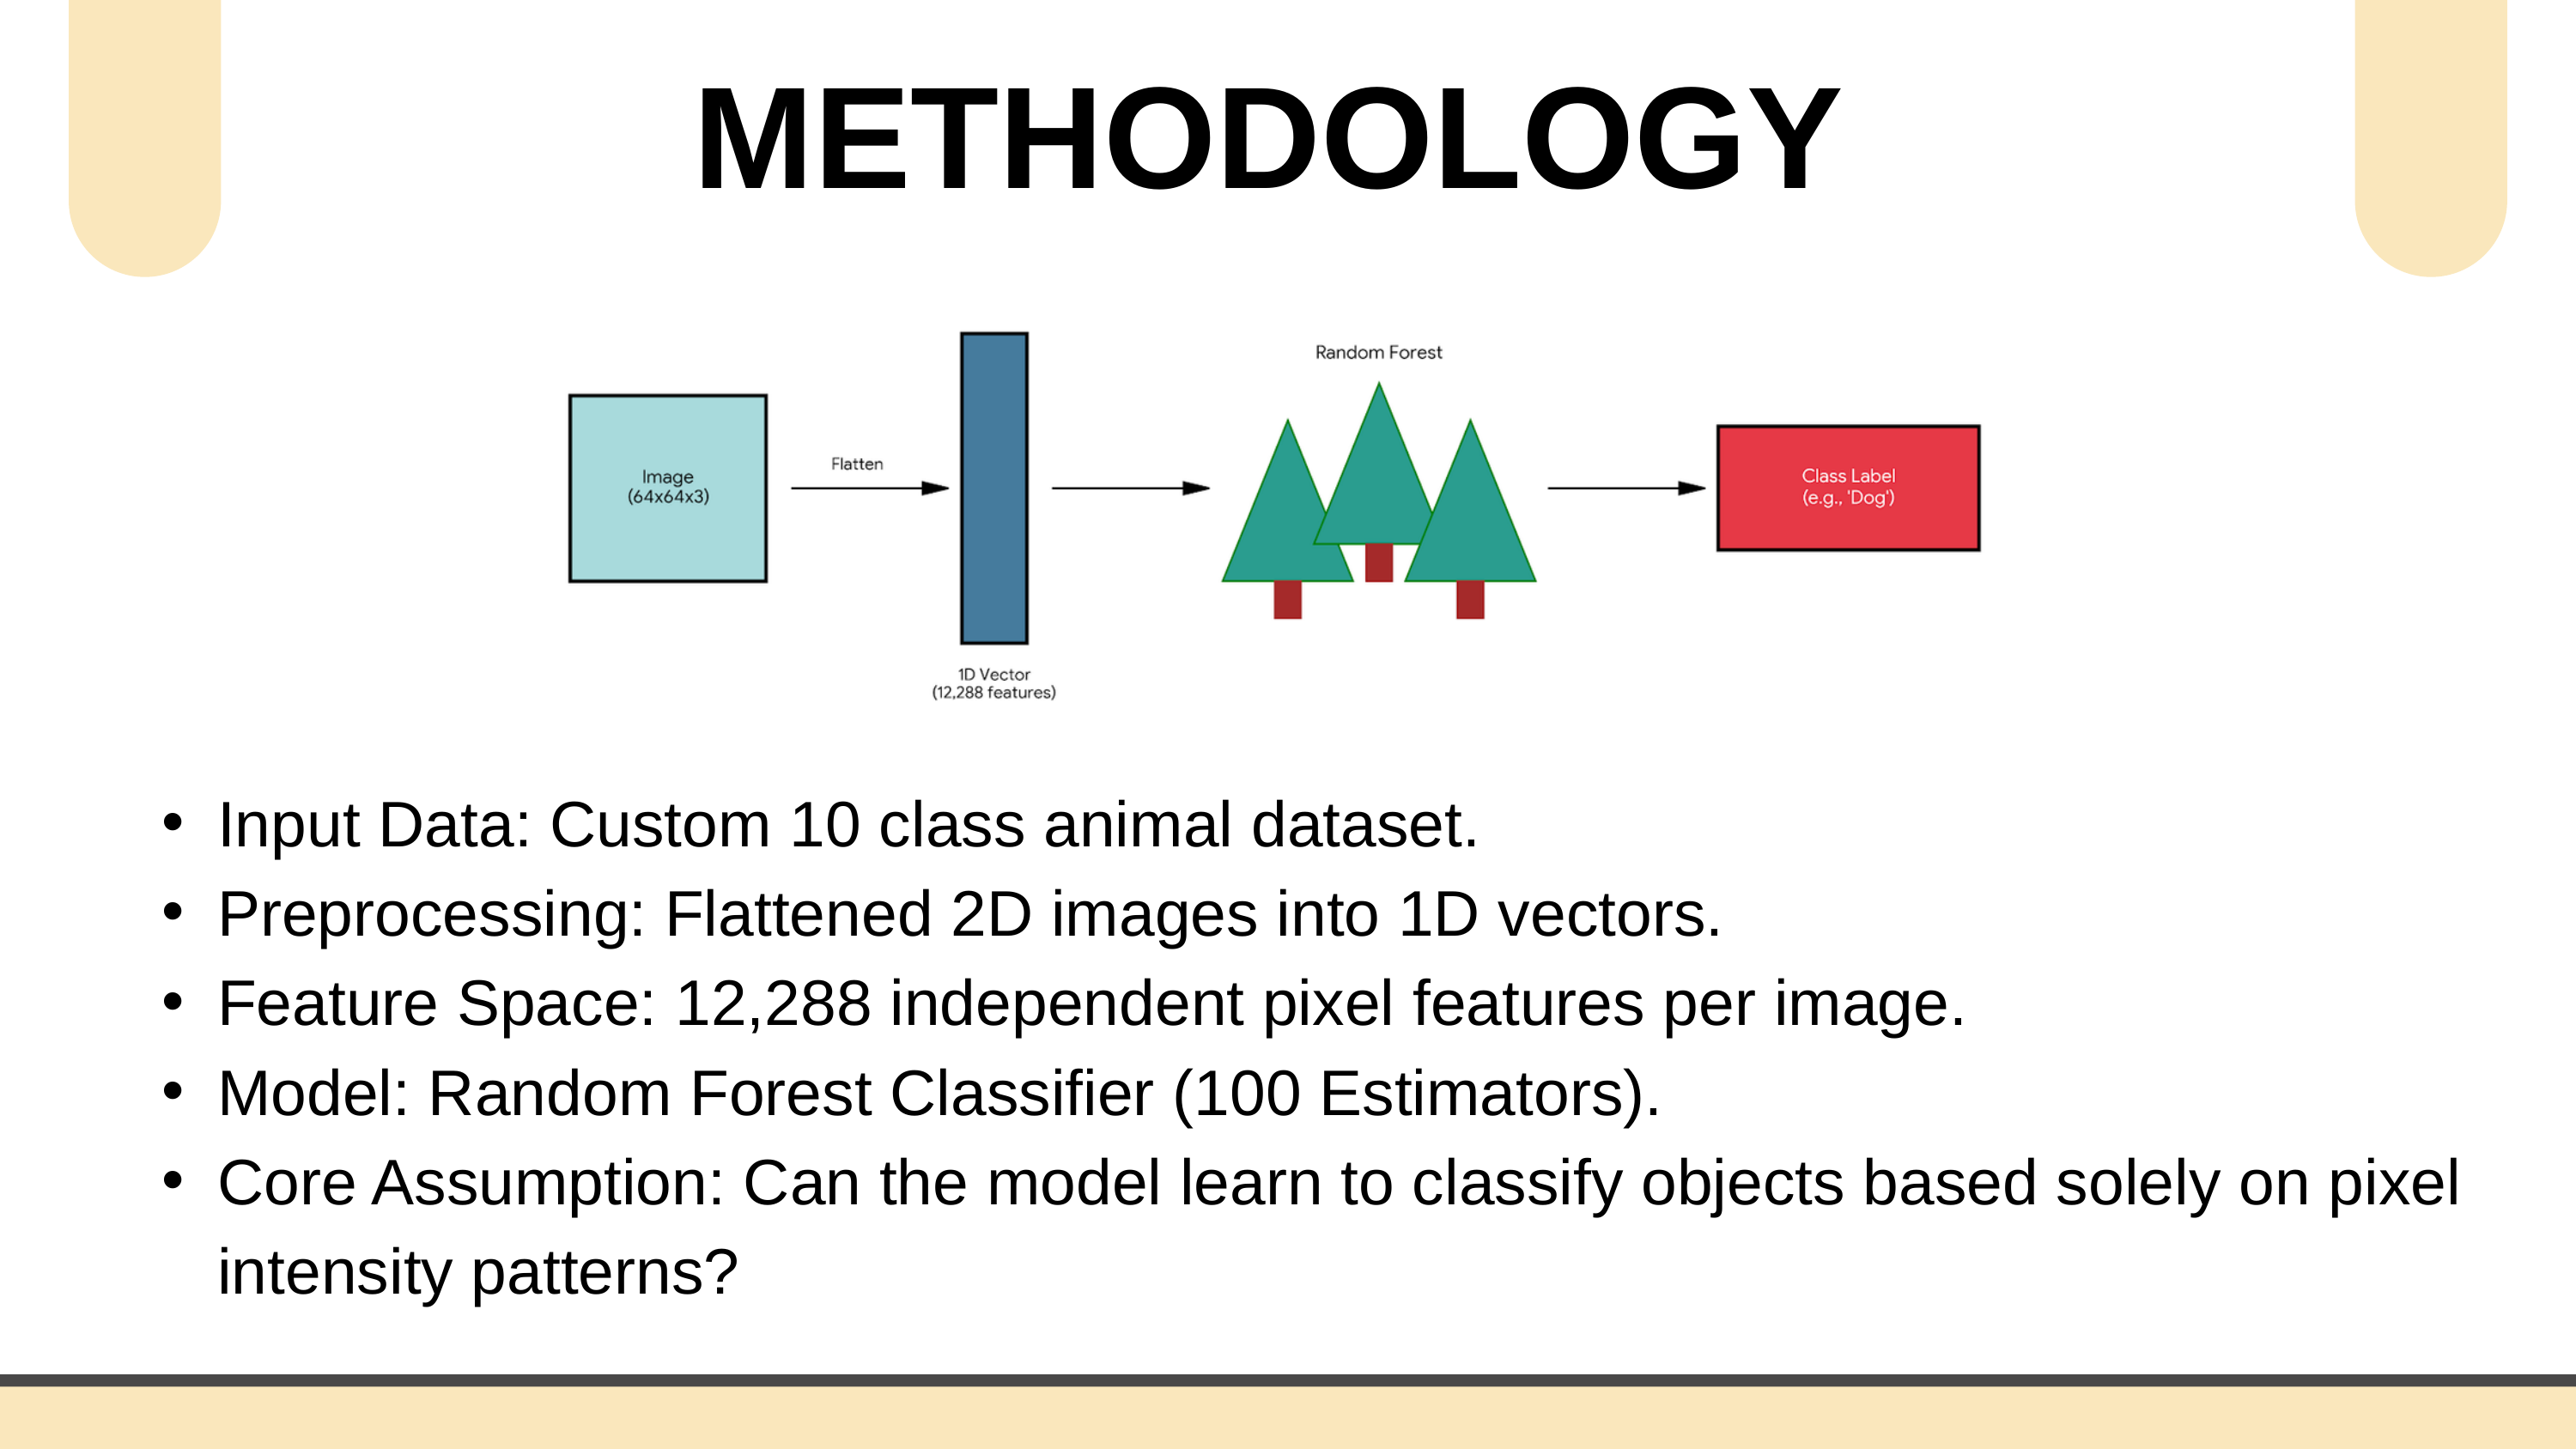

METHODOLOGY

Input Data: Custom 10 class animal dataset.
Preprocessing: Flattened 2D images into 1D vectors.
Feature Space: 12,288 independent pixel features per image.
Model: Random Forest Classifier (100 Estimators).
Core Assumption: Can the model learn to classify objects based solely on pixel intensity patterns?